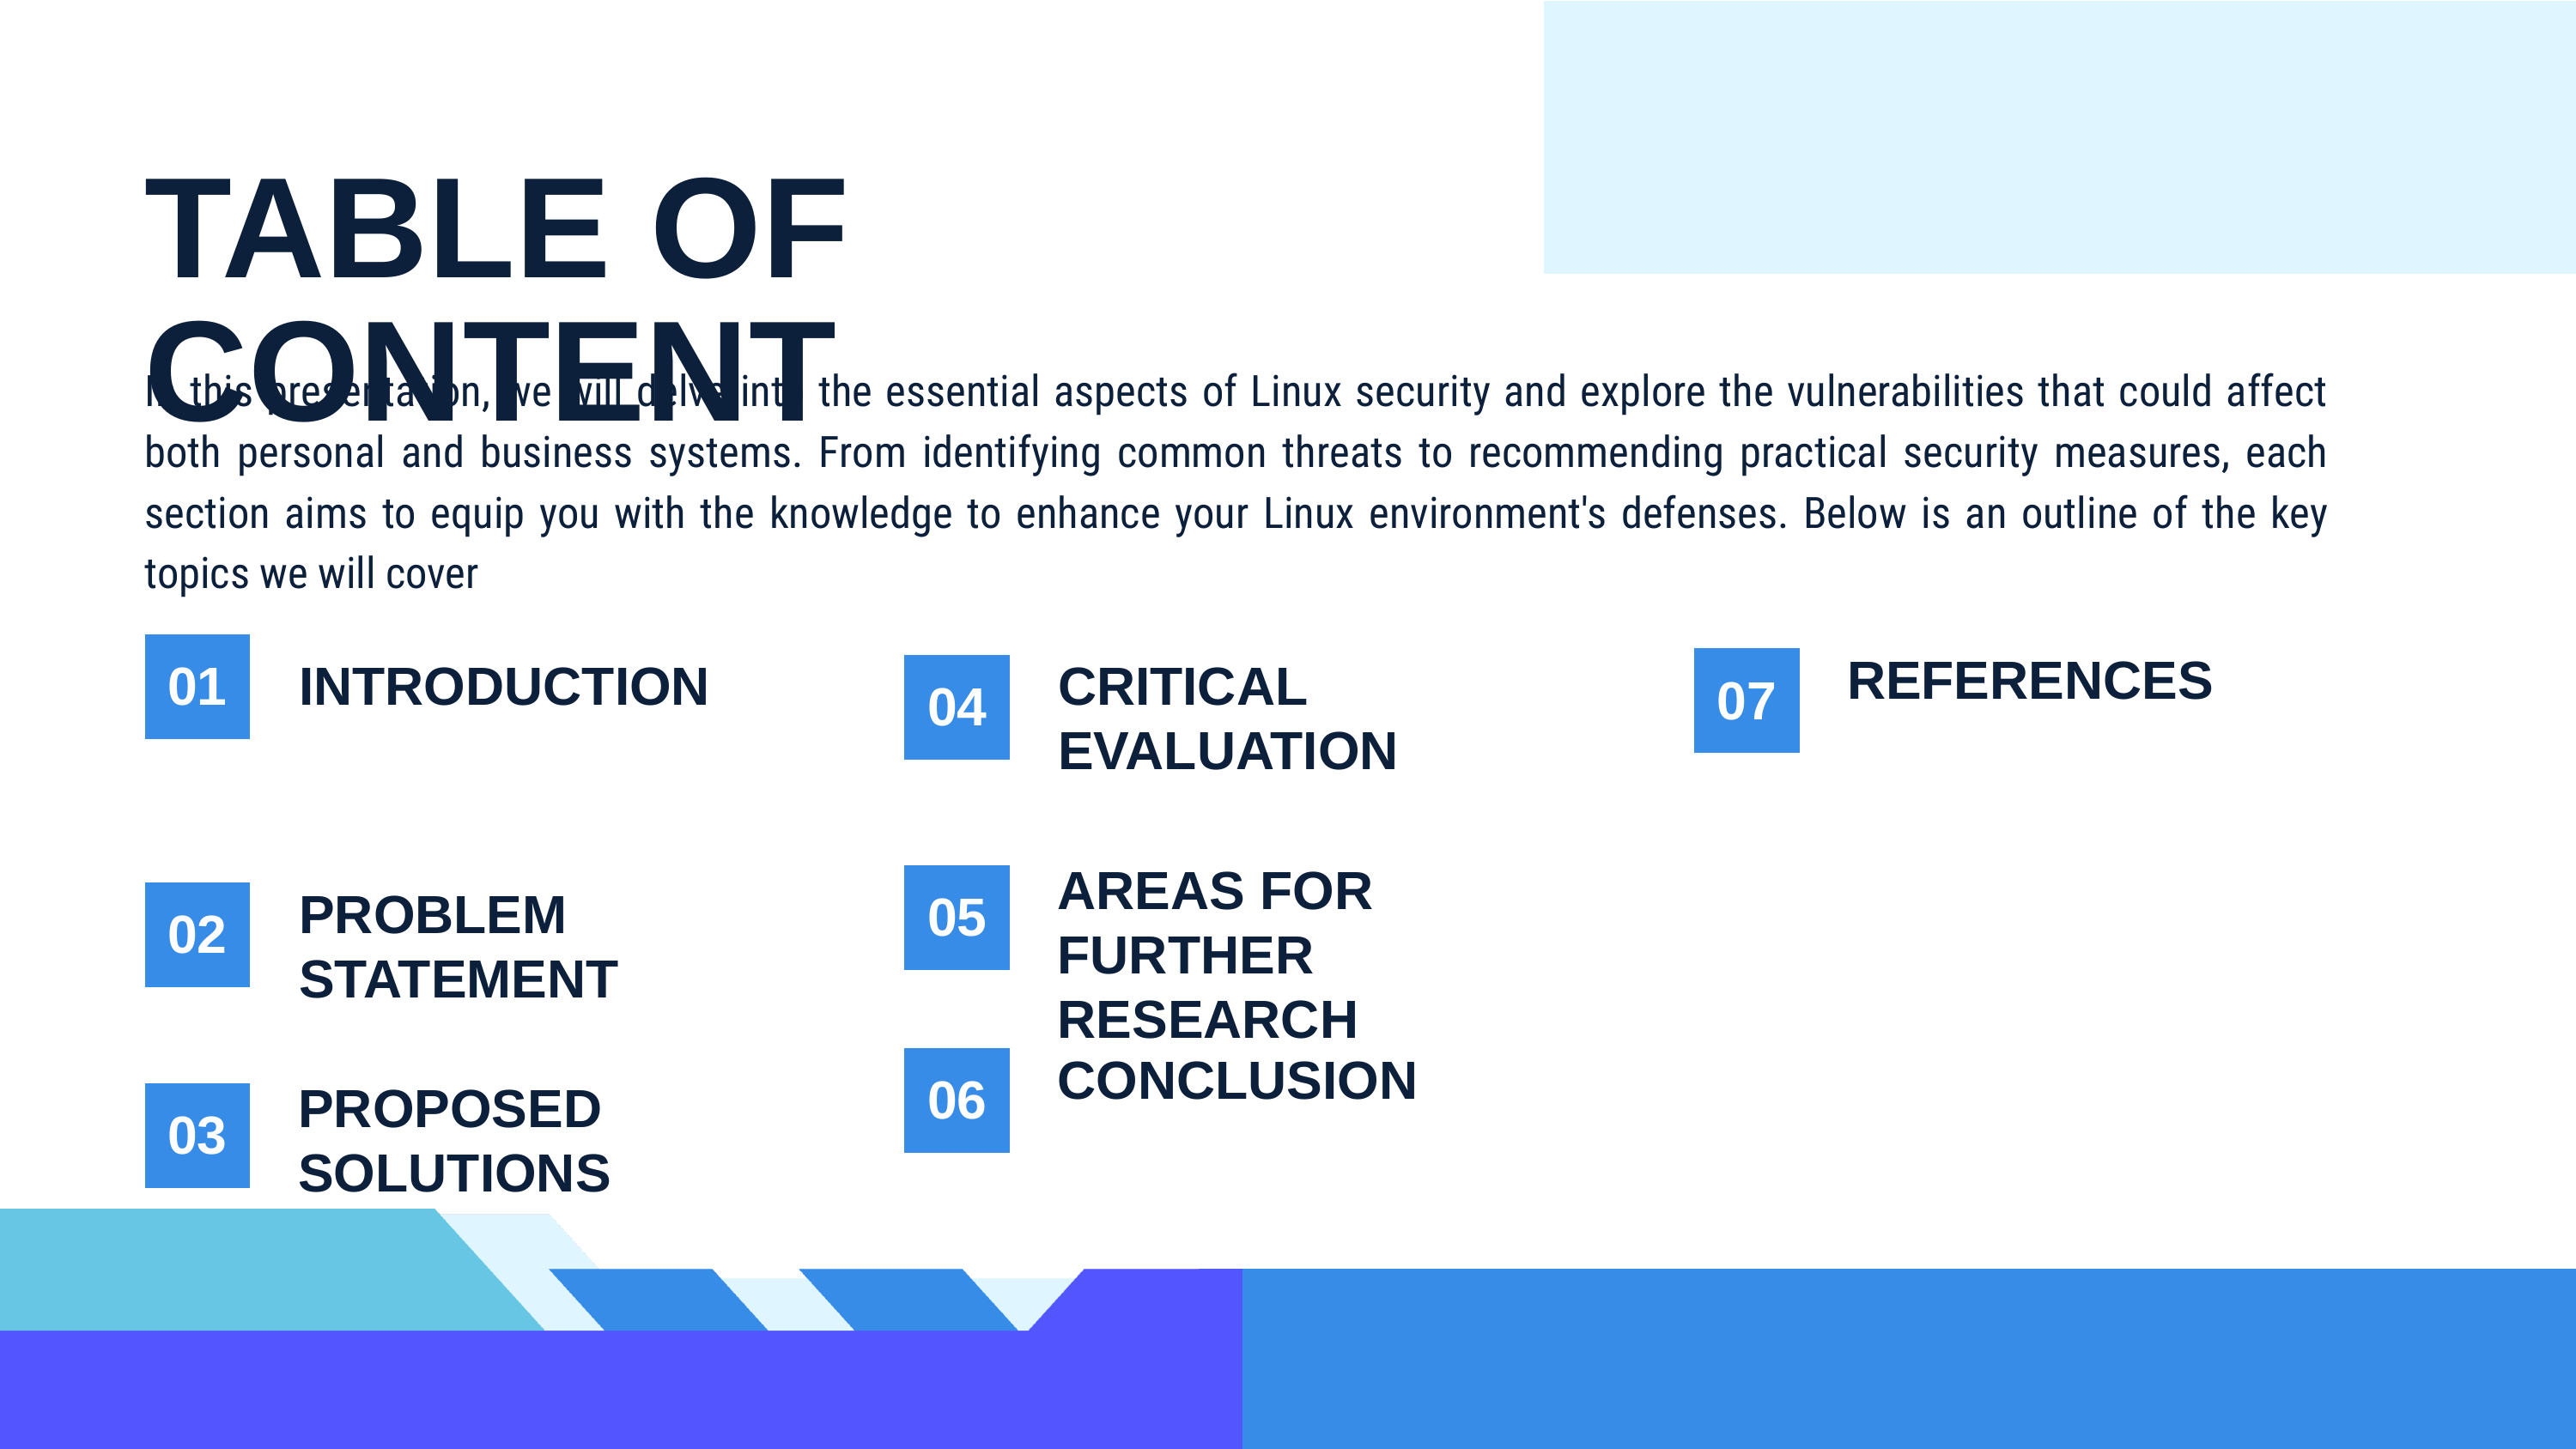

TABLE OF CONTENT
In this presentation, we will delve into the essential aspects of Linux security and explore the vulnerabilities that could affect both personal and business systems. From identifying common threats to recommending practical security measures, each section aims to equip you with the knowledge to enhance your Linux environment's defenses. Below is an outline of the key topics we will cover

REFERENCES

01
INTRODUCTION
CRITICAL EVALUATION

07
04
AREAS FOR FURTHER RESEARCH

PROBLEM STATEMENT
06

05
02
CONCLUSION

06
PROPOSED SOLUTIONS

03